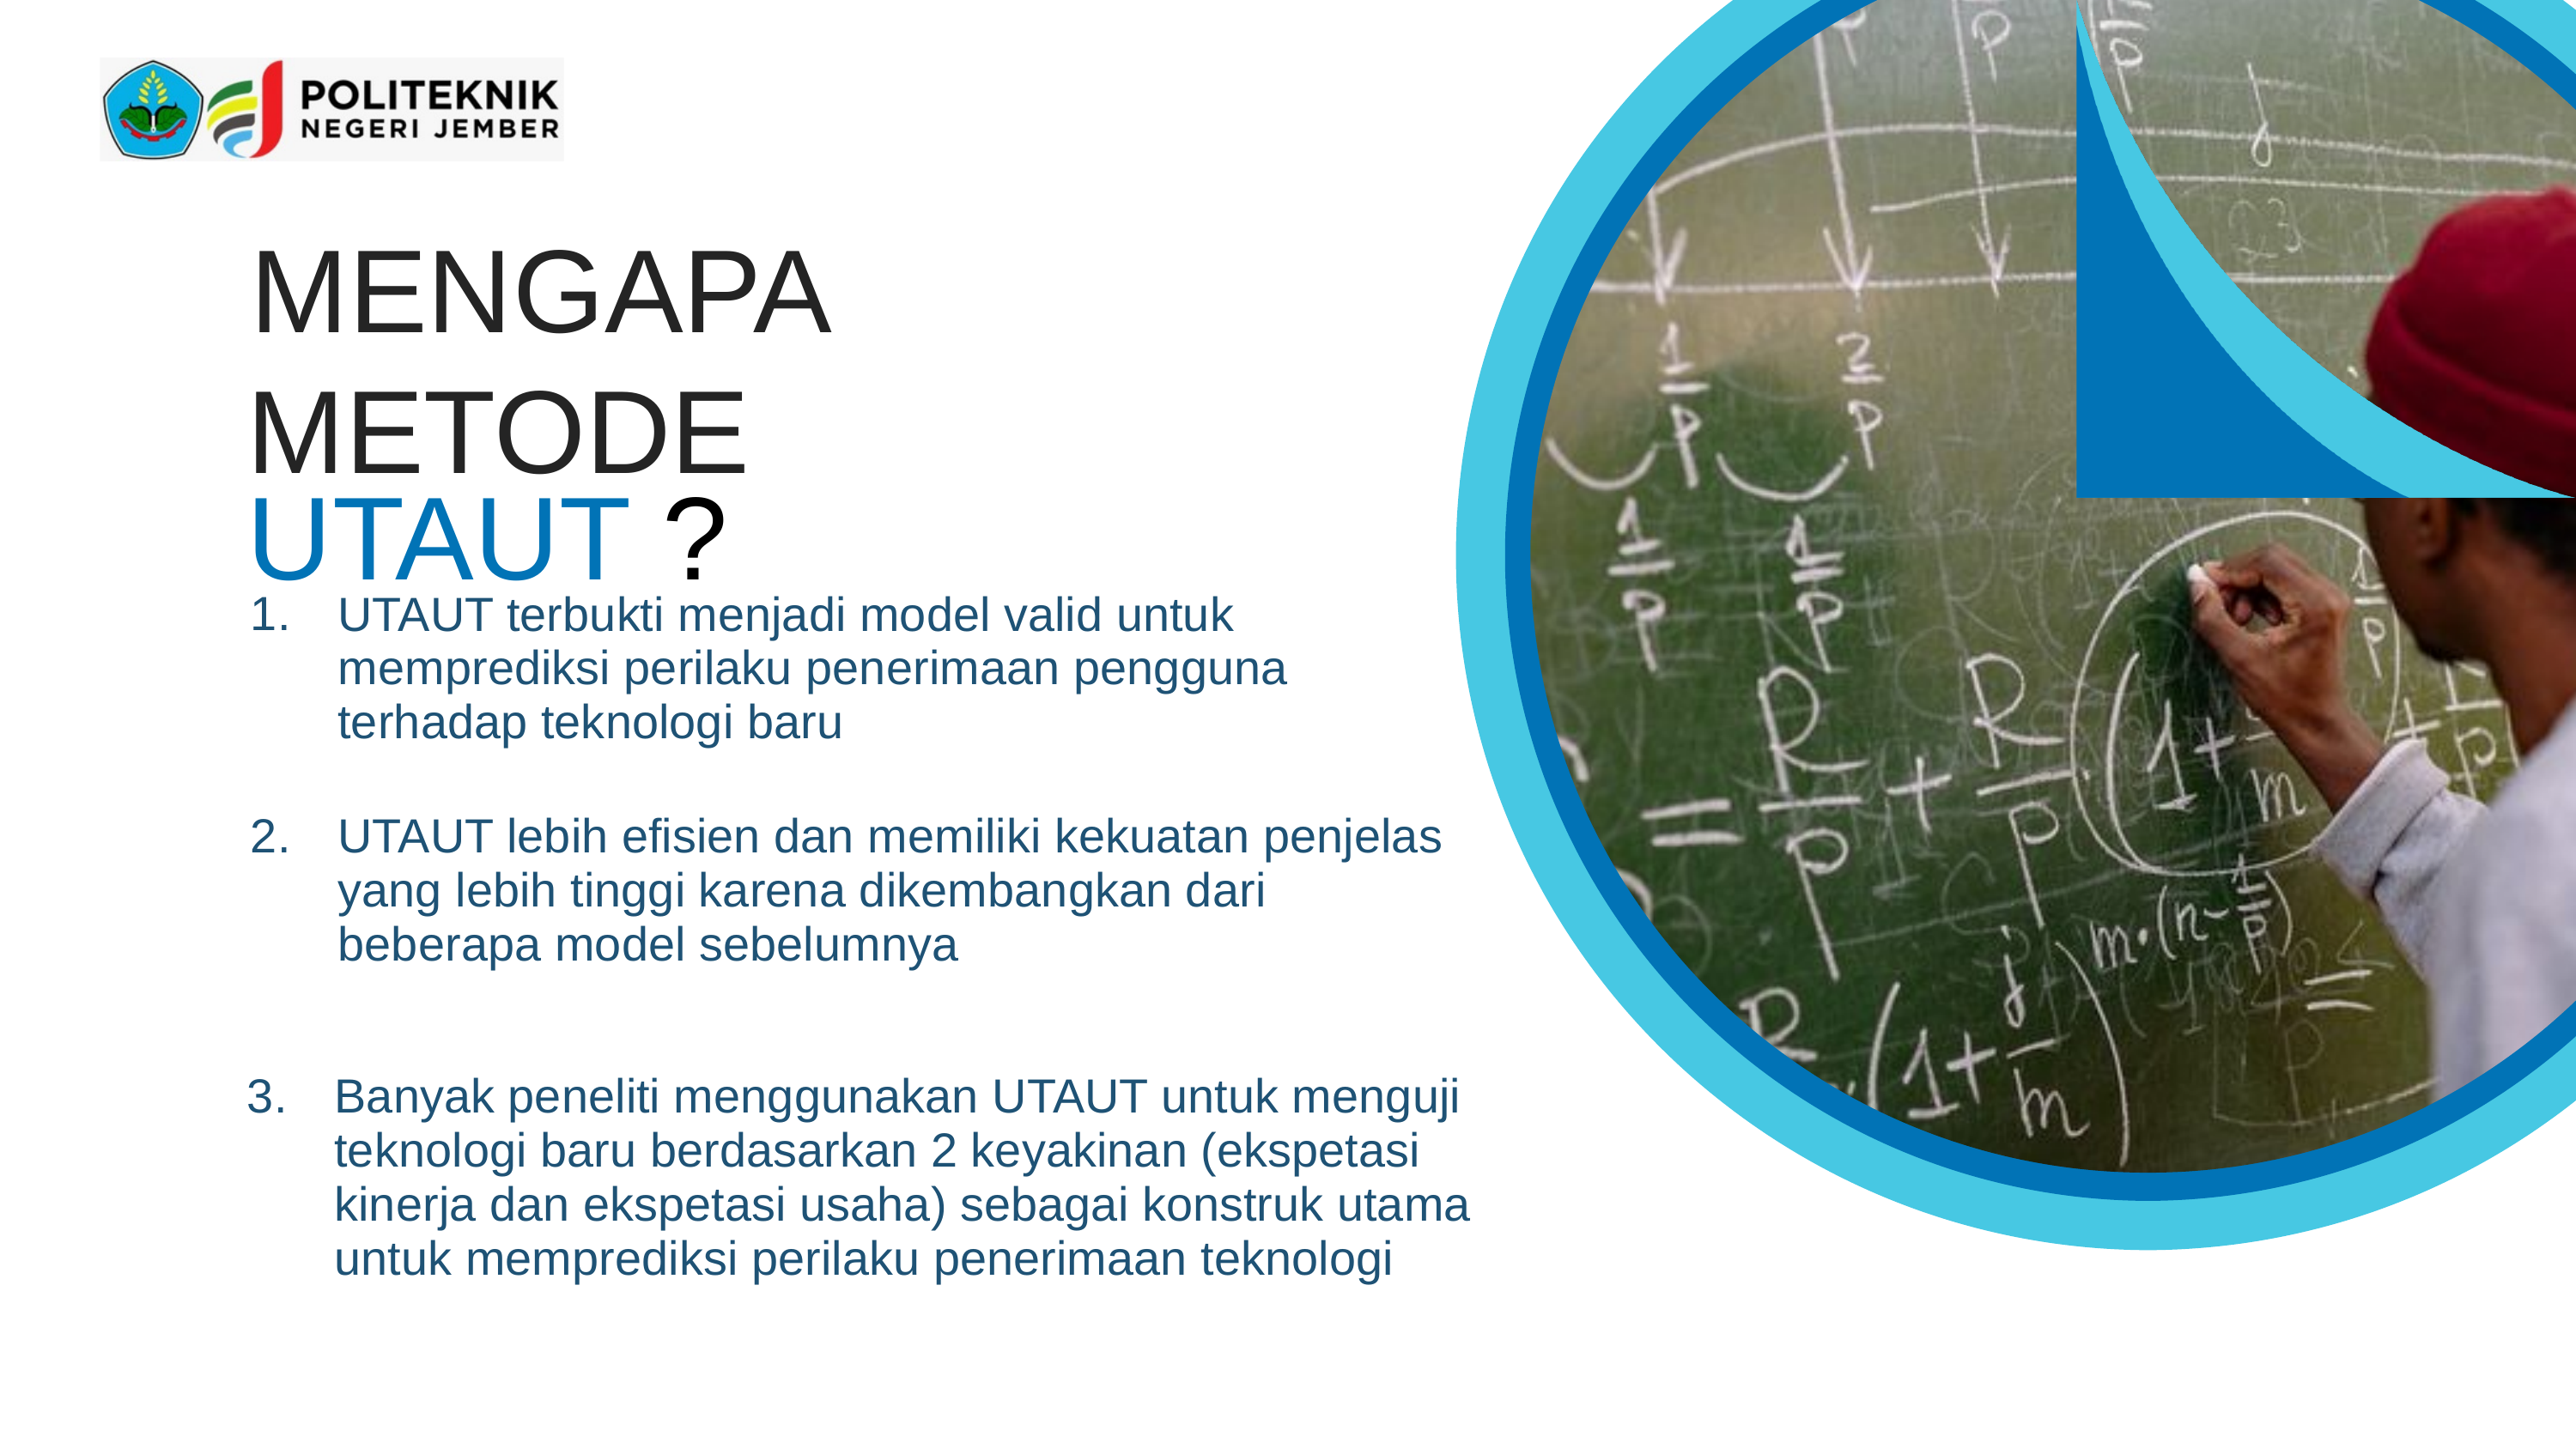

MENGAPA
METODE UTAUT ?
UTAUT terbukti menjadi model valid untuk memprediksi perilaku penerimaan pengguna terhadap teknologi baru
1.
UTAUT lebih efisien dan memiliki kekuatan penjelas yang lebih tinggi karena dikembangkan dari beberapa model sebelumnya
2.
Banyak peneliti menggunakan UTAUT untuk menguji teknologi baru berdasarkan 2 keyakinan (ekspetasi kinerja dan ekspetasi usaha) sebagai konstruk utama untuk memprediksi perilaku penerimaan teknologi
3.